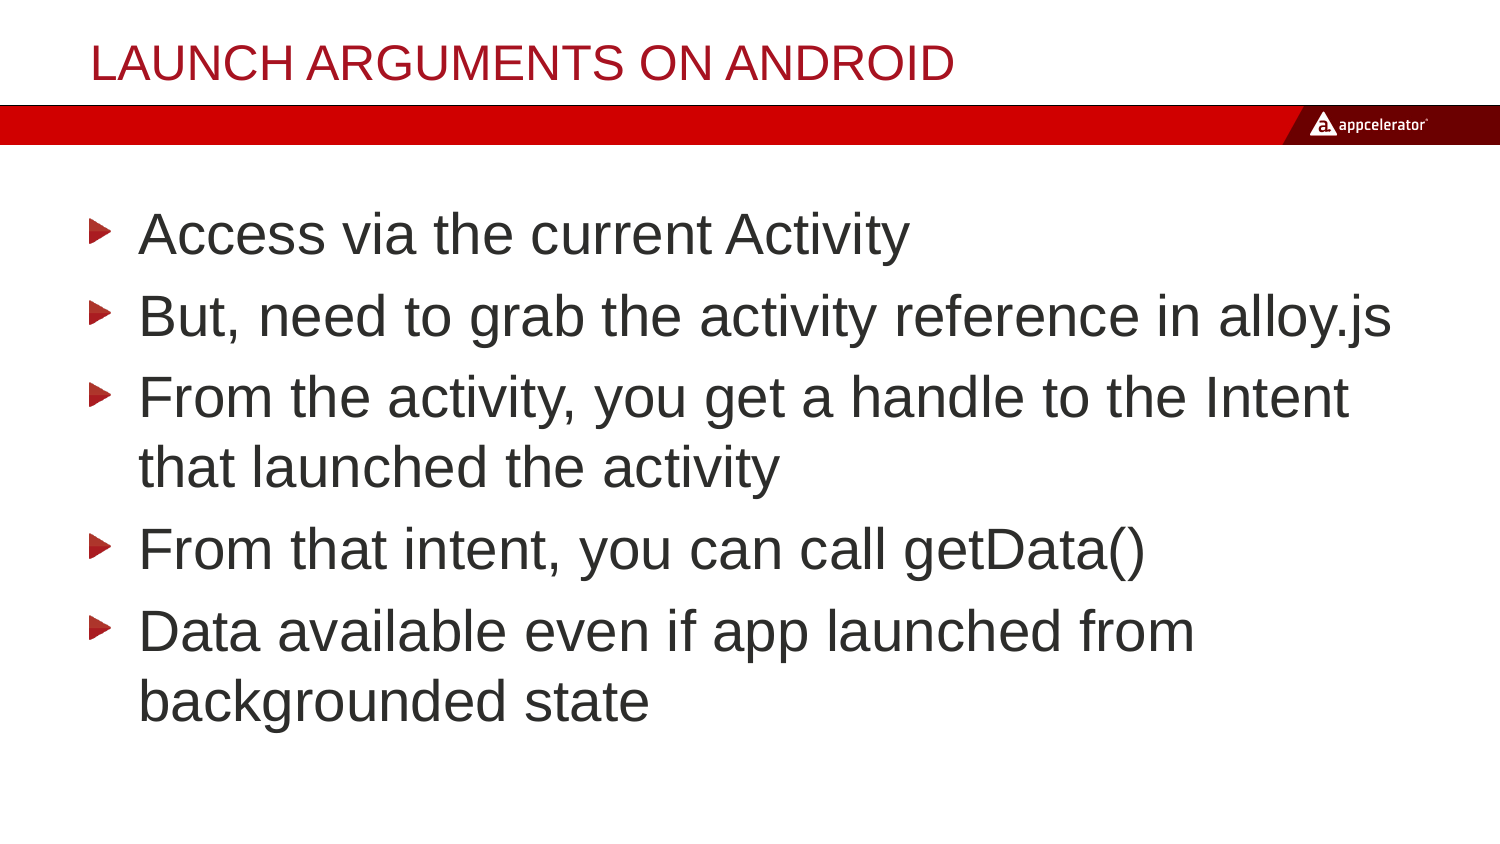

# Launch Arguments on Android
Access via the current Activity
But, need to grab the activity reference in alloy.js
From the activity, you get a handle to the Intent that launched the activity
From that intent, you can call getData()
Data available even if app launched from backgrounded state